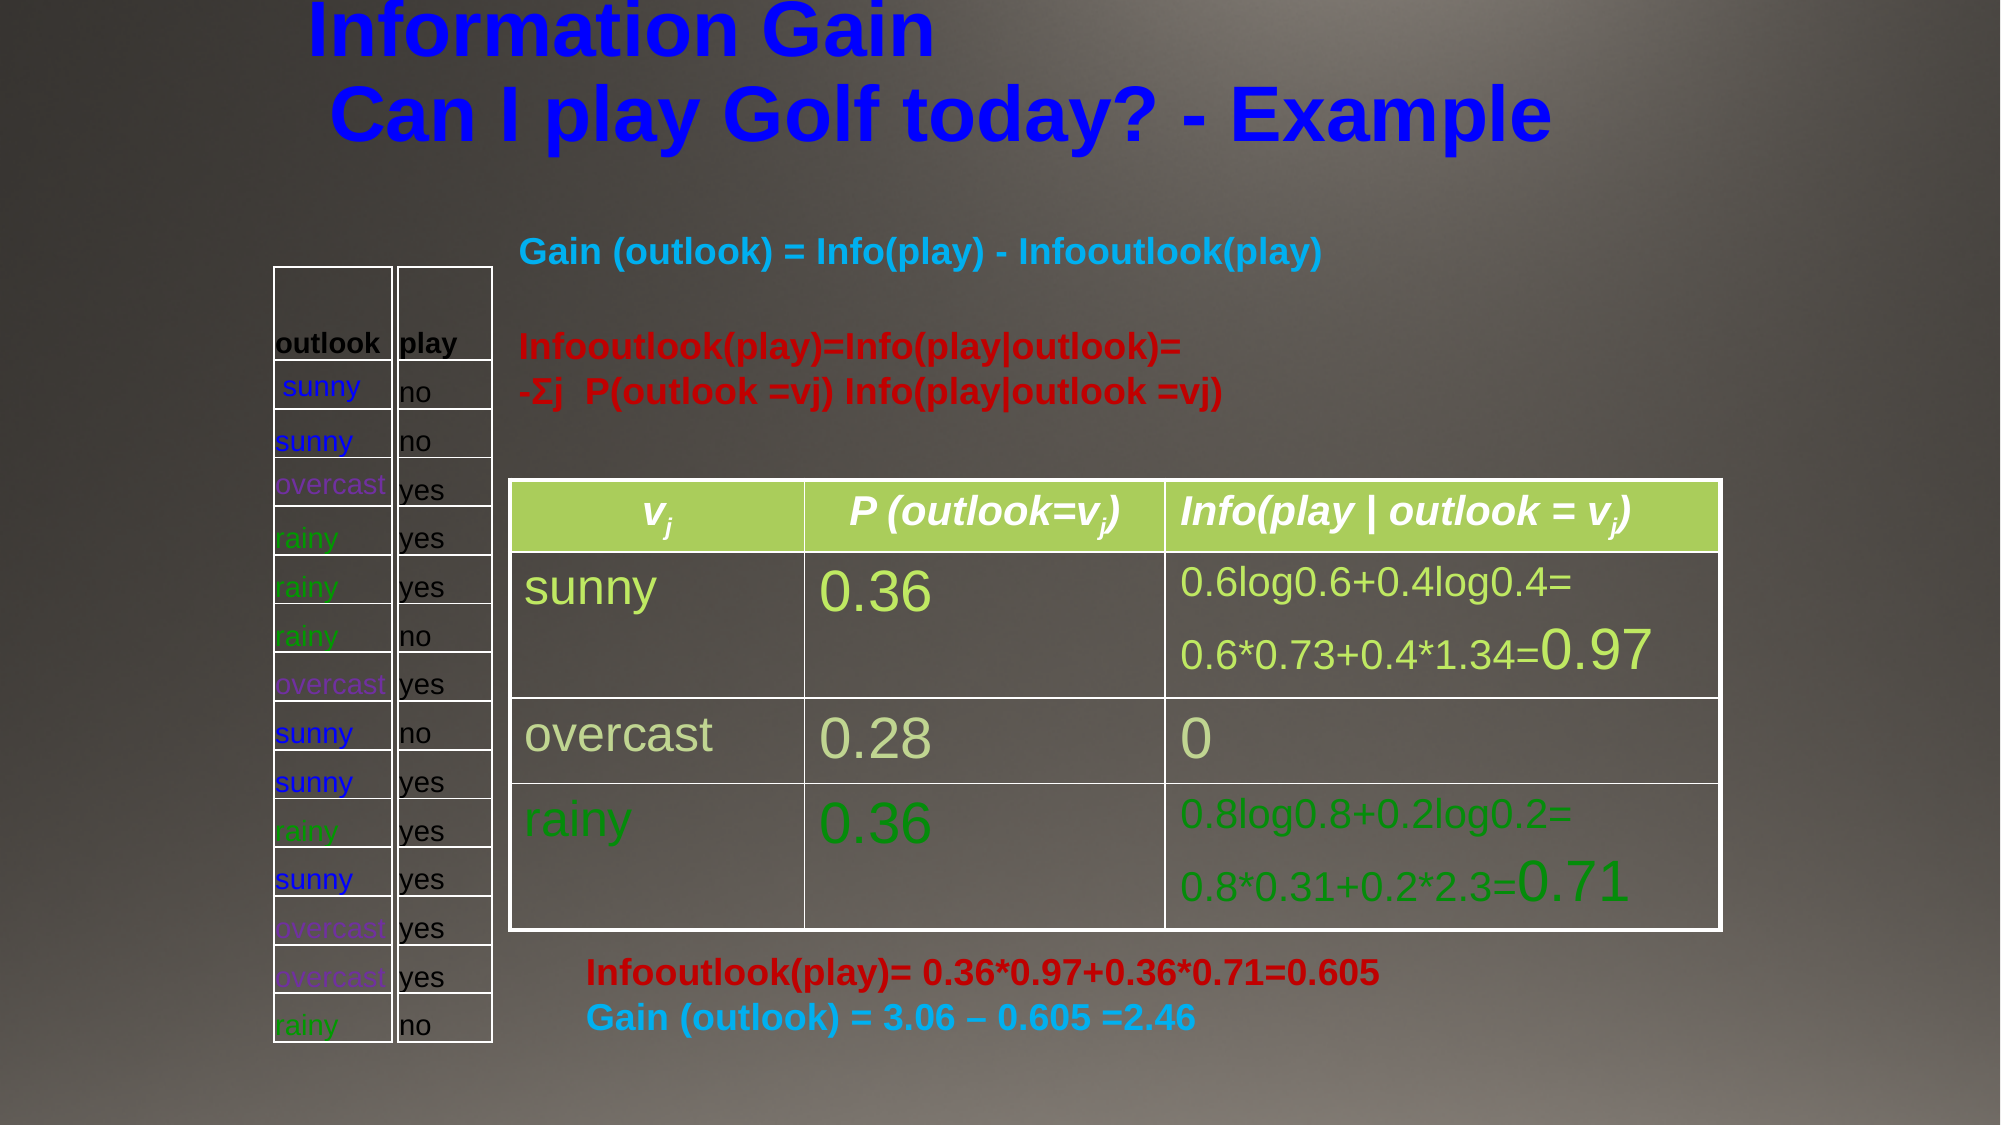

# Information Gain Can I play Golf today? - Example
Gain (outlook) = Info(play) - Infooutlook(play)
| outlook |
| --- |
| sunny |
| sunny |
| overcast |
| rainy |
| rainy |
| rainy |
| overcast |
| sunny |
| sunny |
| rainy |
| sunny |
| overcast |
| overcast |
| rainy |
| play |
| --- |
| no |
| no |
| yes |
| yes |
| yes |
| no |
| yes |
| no |
| yes |
| yes |
| yes |
| yes |
| yes |
| no |
Infooutlook(play)=Info(play|outlook)=
-Σj  P(outlook =vj) Info(play|outlook =vj)
| vj | P (outlook=vj) | Info(play | outlook = vj) |
| --- | --- | --- |
| sunny | 0.36 | 0.6log0.6+0.4log0.4= 0.6\*0.73+0.4\*1.34=0.97 |
| overcast | 0.28 | 0 |
| rainy | 0.36 | 0.8log0.8+0.2log0.2= 0.8\*0.31+0.2\*2.3=0.71 |
Infooutlook(play)= 0.36*0.97+0.36*0.71=0.605
Gain (outlook) = 3.06 – 0.605 =2.46